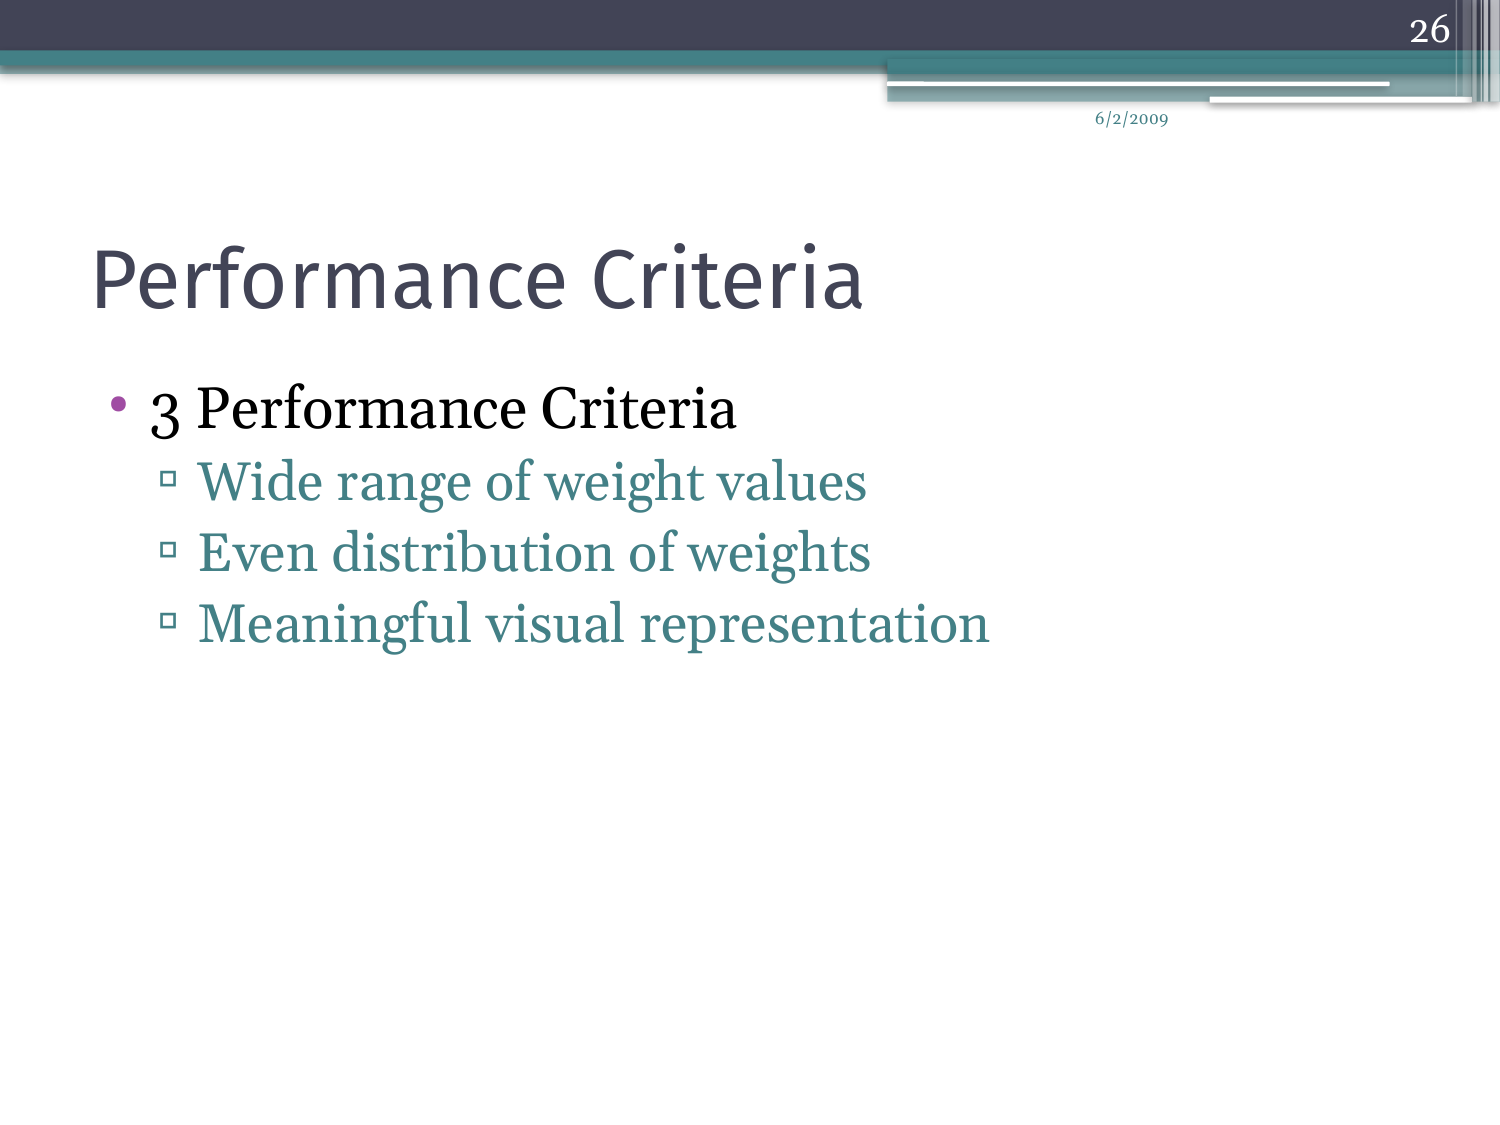

26
6/2/2009
# Performance Criteria
3 Performance Criteria
Wide range of weight values
Even distribution of weights
Meaningful visual representation